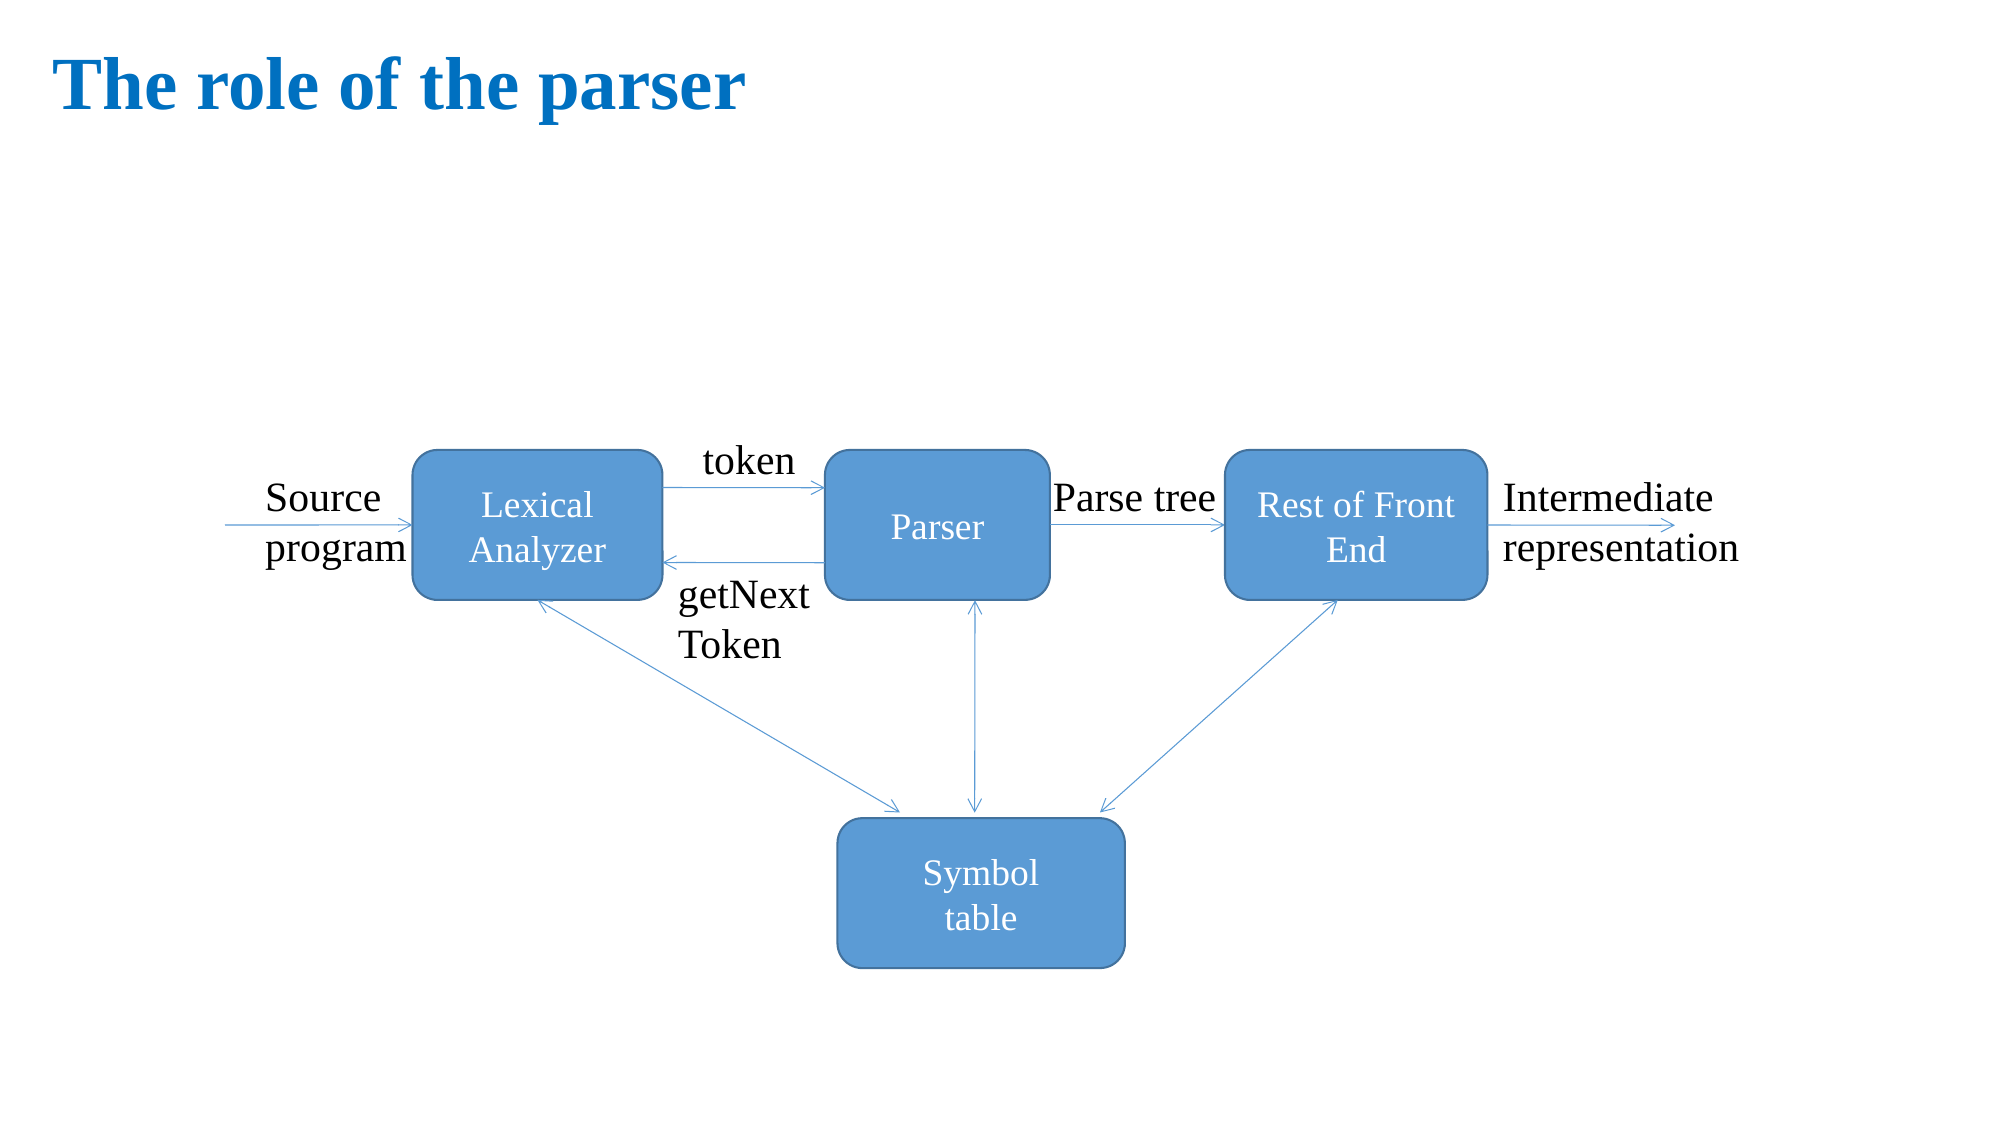

# The role of the parser
token
Lexical Analyzer
Parser
Rest of Front End
Parse tree
Source
program
Intermediate
representation
getNext
Token
Symbol
table